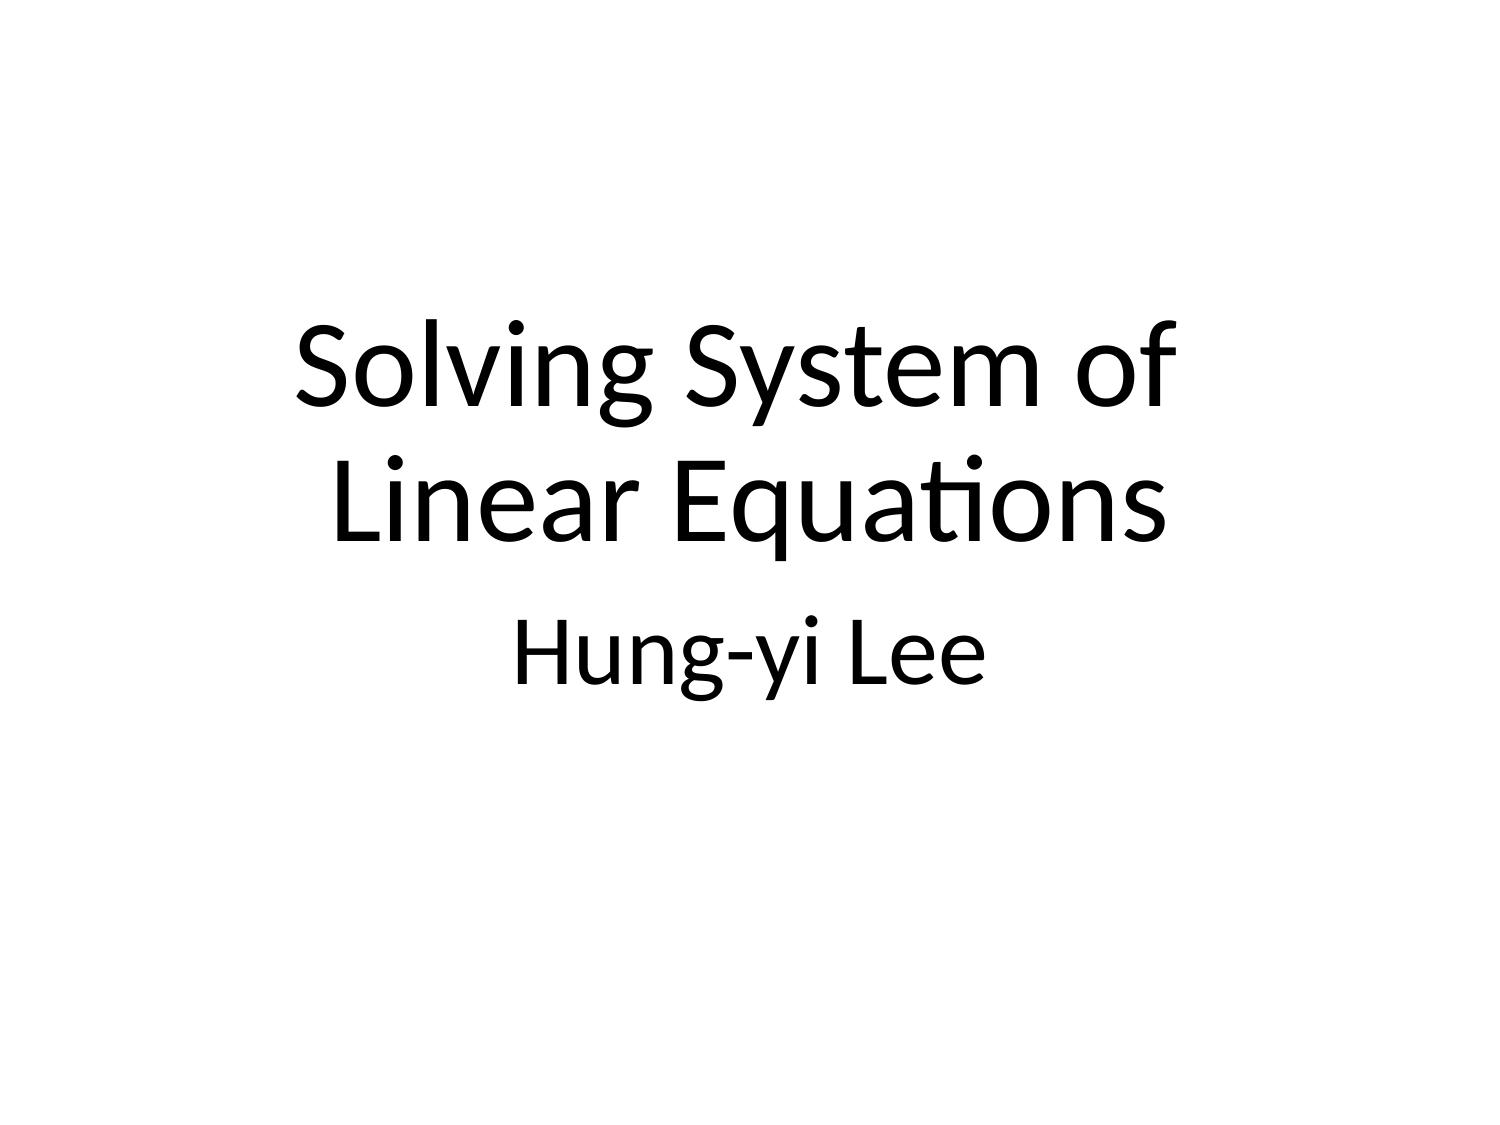

# Solving System of Linear Equations
Hung-yi Lee